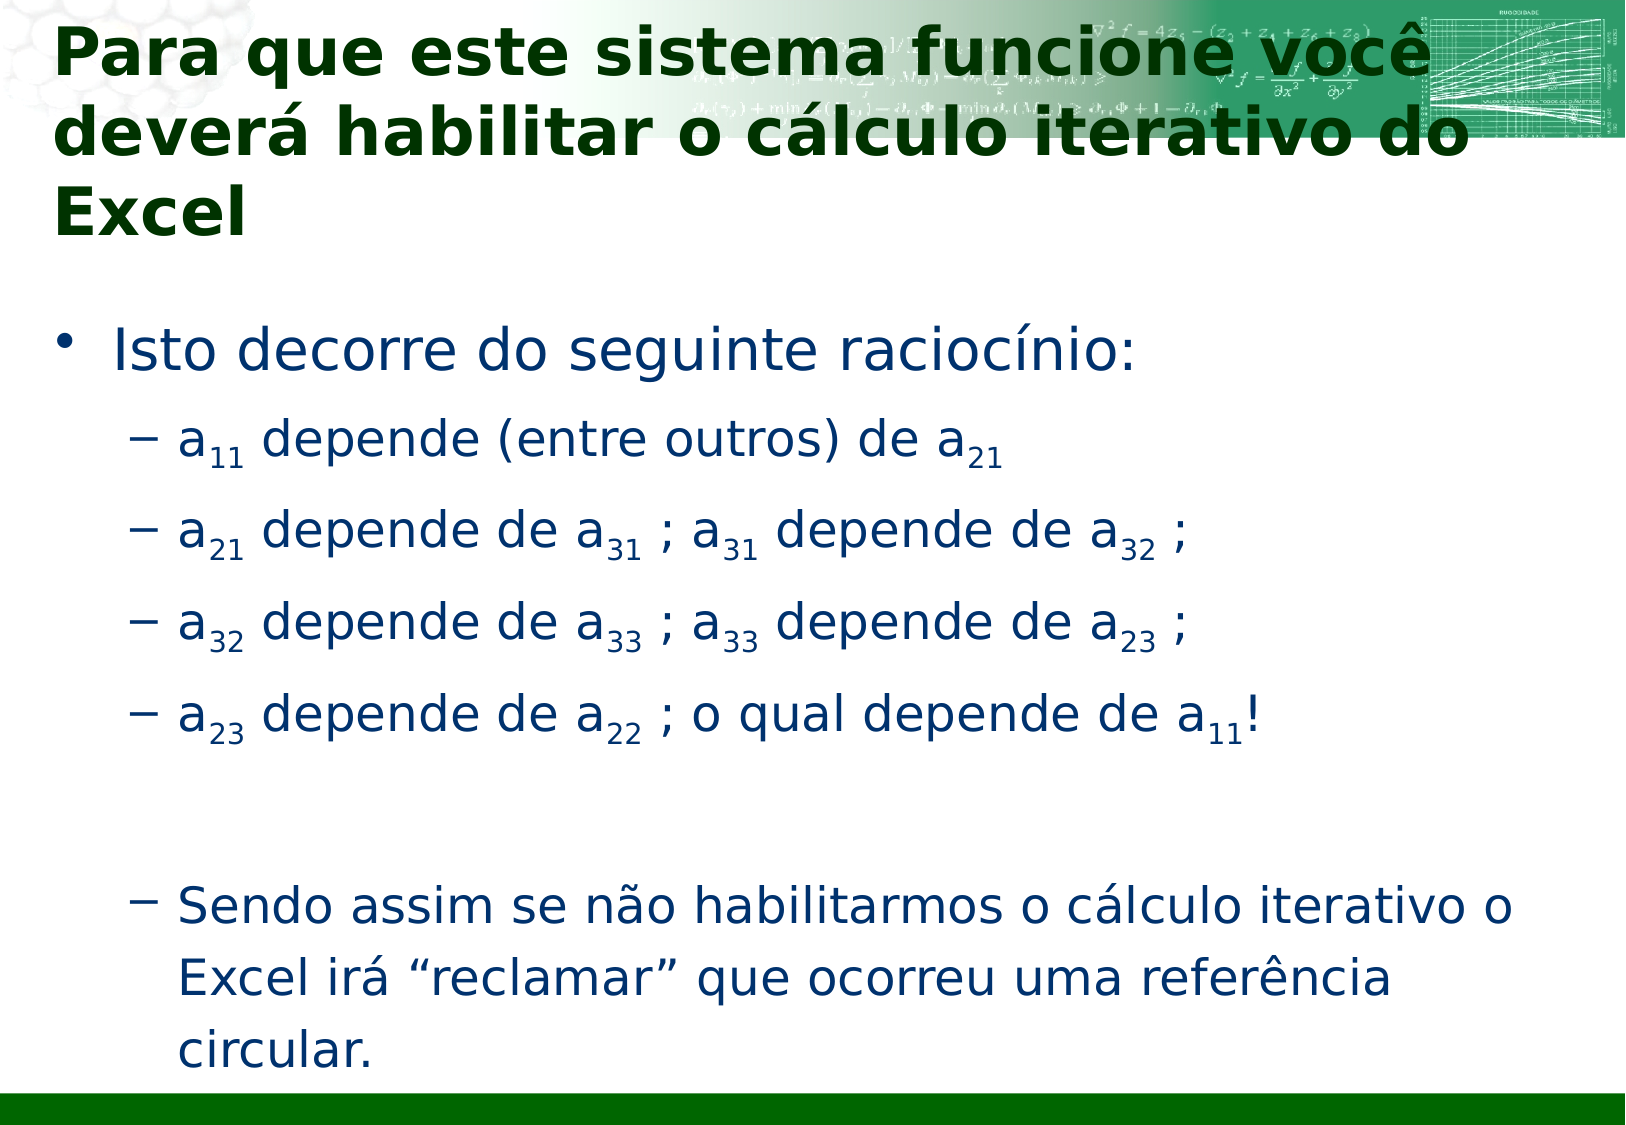

# Para que este sistema funcione você deverá habilitar o cálculo iterativo do Excel
Isto decorre do seguinte raciocínio:
a11 depende (entre outros) de a21
a21 depende de a31 ; a31 depende de a32 ;
a32 depende de a33 ; a33 depende de a23 ;
a23 depende de a22 ; o qual depende de a11!

Sendo assim se não habilitarmos o cálculo iterativo o Excel irá “reclamar” que ocorreu uma referência circular.